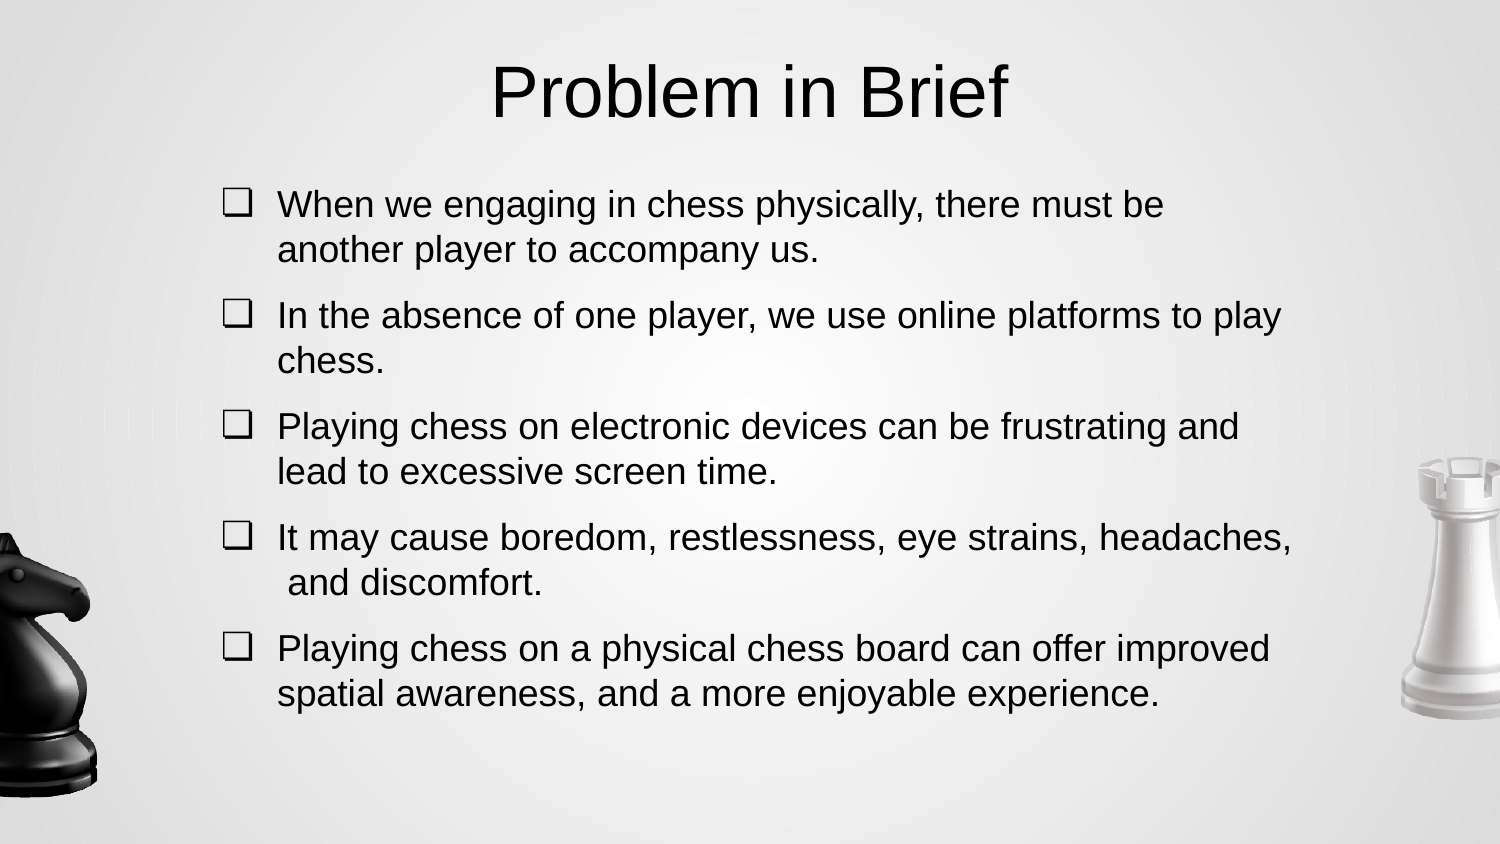

# Problem in Brief
When we engaging in chess physically, there must be another player to accompany us.
In the absence of one player, we use online platforms to play chess.
Playing chess on electronic devices can be frustrating and lead to excessive screen time.
It may cause boredom, restlessness, eye strains, headaches,  and discomfort.
Playing chess on a physical chess board can offer improved spatial awareness, and a more enjoyable experience.